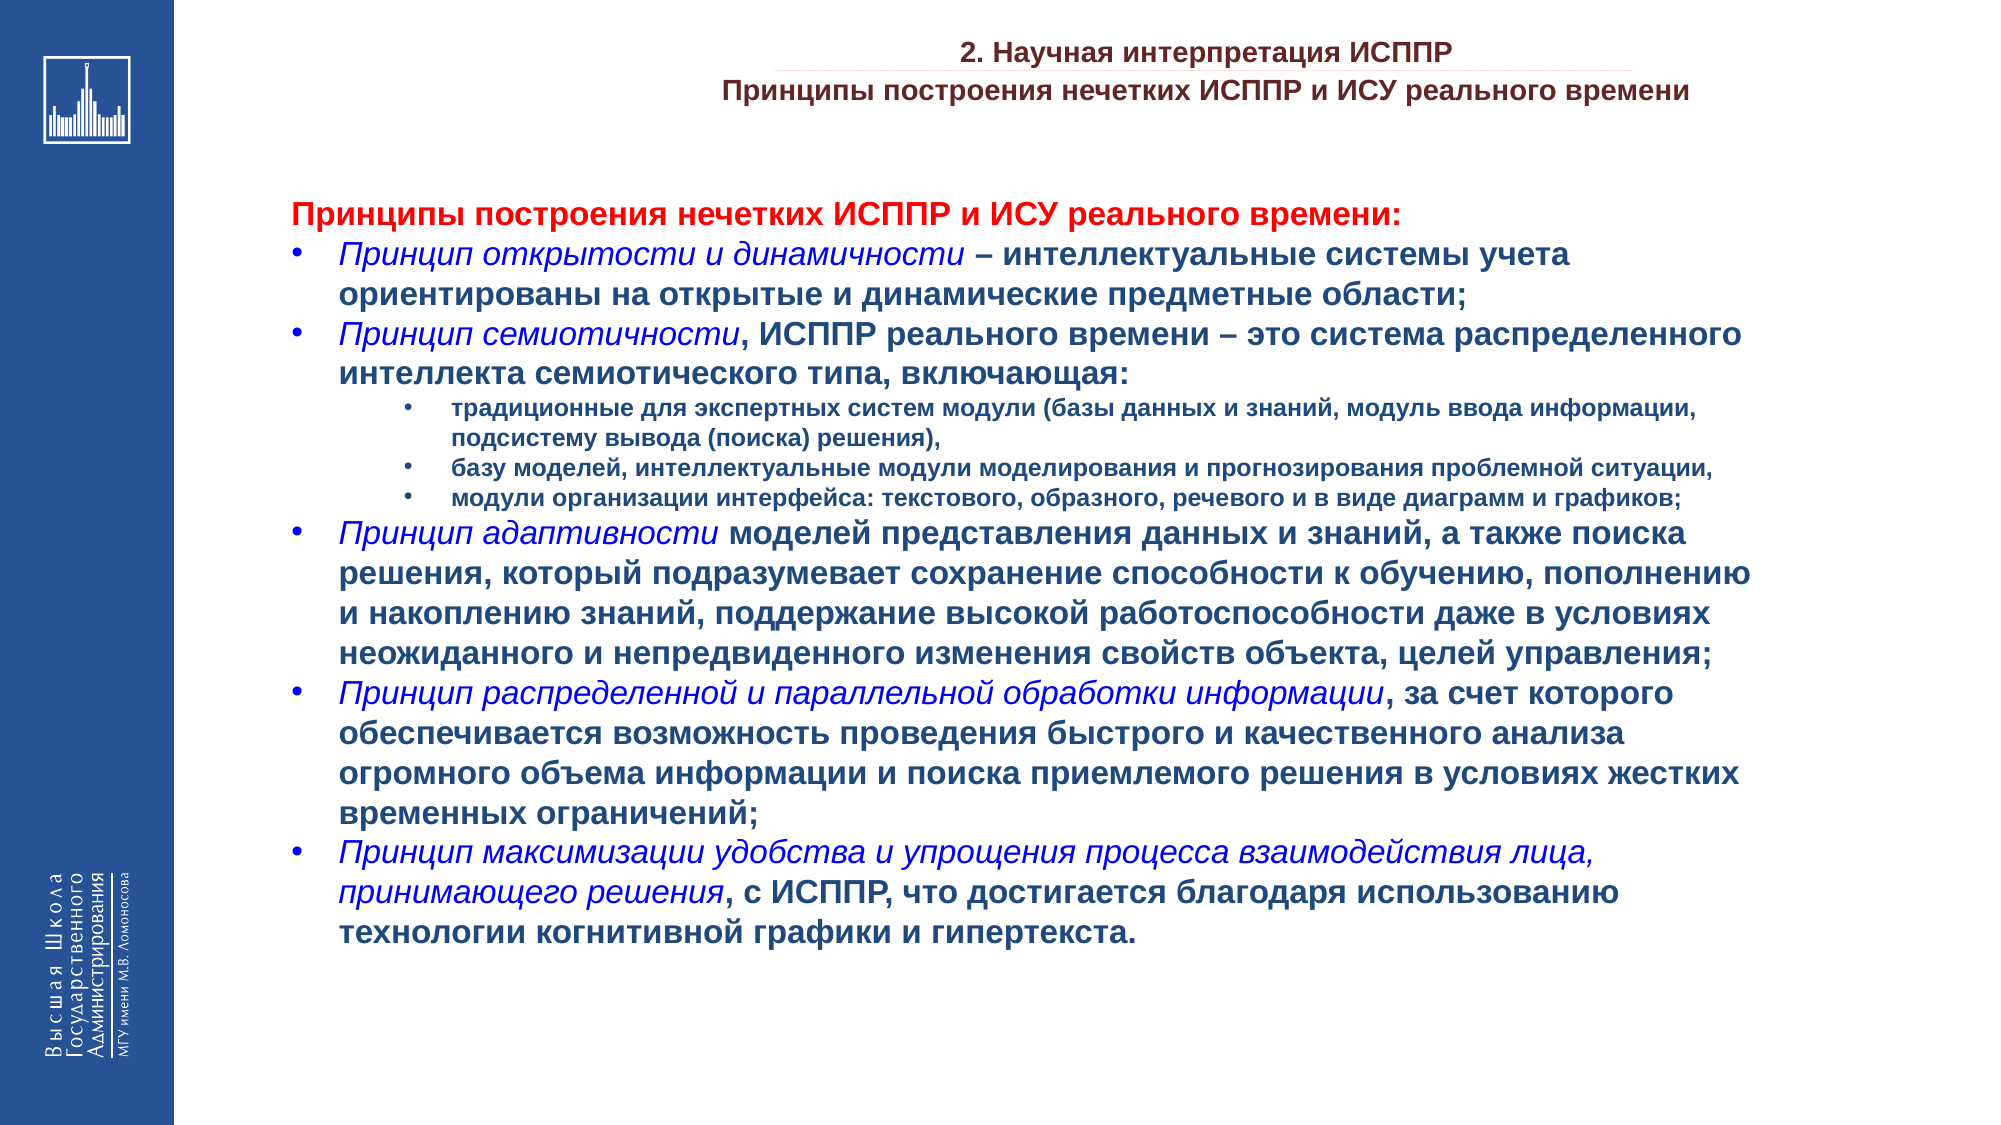

2. Научная интерпретация ИСППР
_________________________________________________________________________________________________________________________________________________________________________________________________________________________________________________________________________________________________________________________________________________________________________________________________________________________________________________________________________________________________________________________________________________________________________________________________________________________________________________________________________________________________________________________________________________________________________________________________________________________________________________________________________________________________
Принципы построения нечетких ИСППР и ИСУ реального времени
Принципы построения нечетких ИСППР и ИСУ реального времени:
Принцип открытости и динамичности – интеллектуальные системы учета ориентированы на открытые и динамические предметные области;
Принцип семиотичности, ИСППР реального времени – это система распределенного интеллекта семиотического типа, включающая:
традиционные для экспертных систем модули (базы данных и знаний, модуль ввода информации, подсистему вывода (поиска) решения),
базу моделей, интеллектуальные модули моделирования и прогнозирования проблемной ситуации,
модули организации интерфейса: текстового, образного, речевого и в виде диаграмм и графиков;
Принцип адаптивности моделей представления данных и знаний, а также поиска решения, который подразумевает сохранение способности к обучению, пополнению и накоплению знаний, поддержание высокой работоспособности даже в условиях неожиданного и непредвиденного изменения свойств объекта, целей управления;
Принцип распределенной и параллельной обработки информации, за счет которого обеспечивается возможность проведения быстрого и качественного анализа огромного объема информации и поиска приемлемого решения в условиях жестких временных ограничений;
Принцип максимизации удобства и упрощения процесса взаимодействия лица, принимающего решения, с ИСППР, что достигается благодаря использованию технологии когнитивной графики и гипертекста.